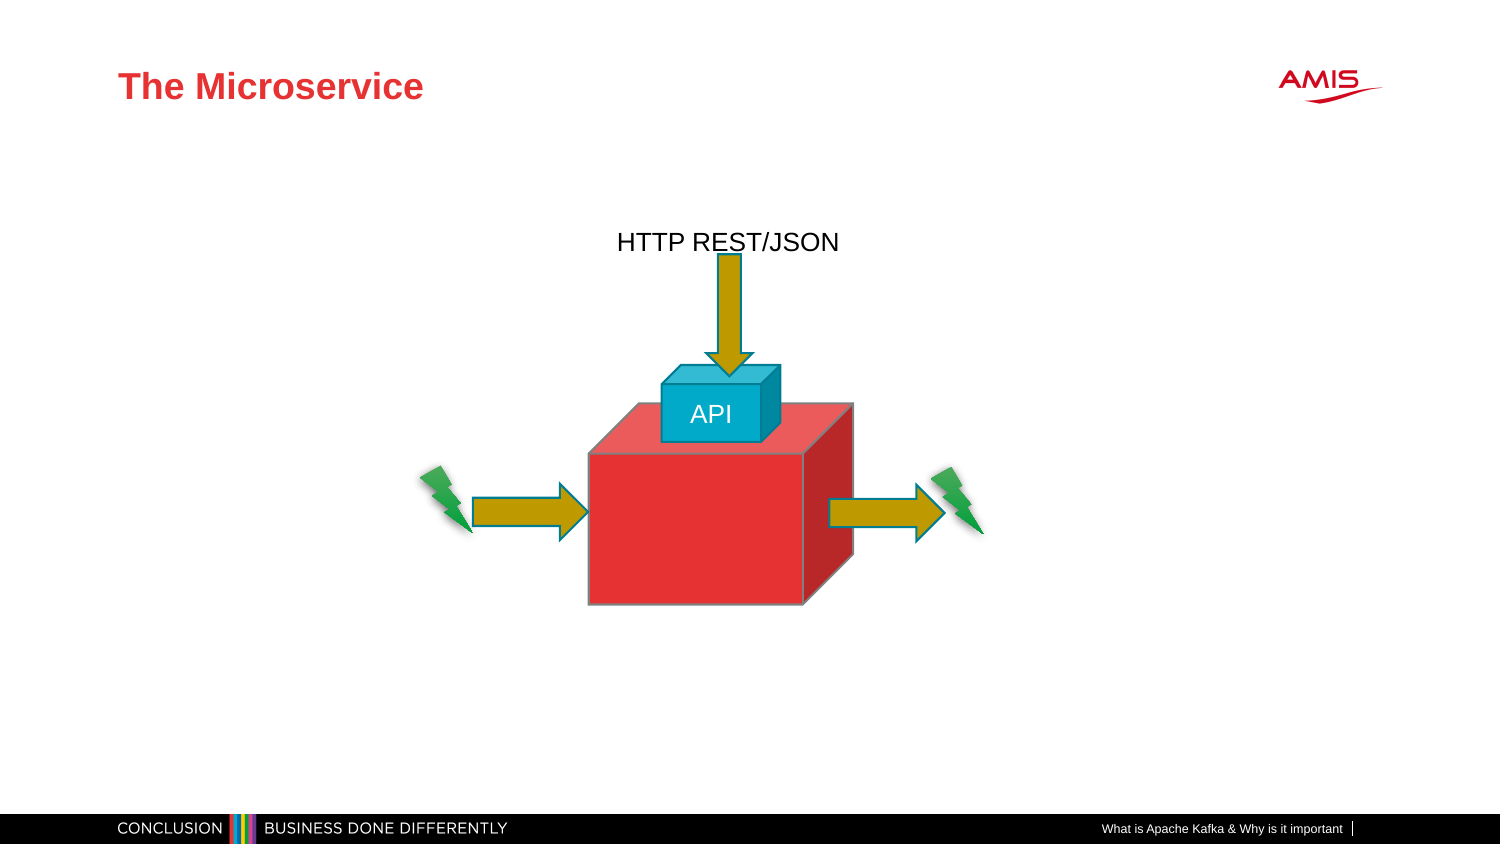

# The Microservice

HTTP REST/JSON

API

What is Apache Kafka & Why is it important